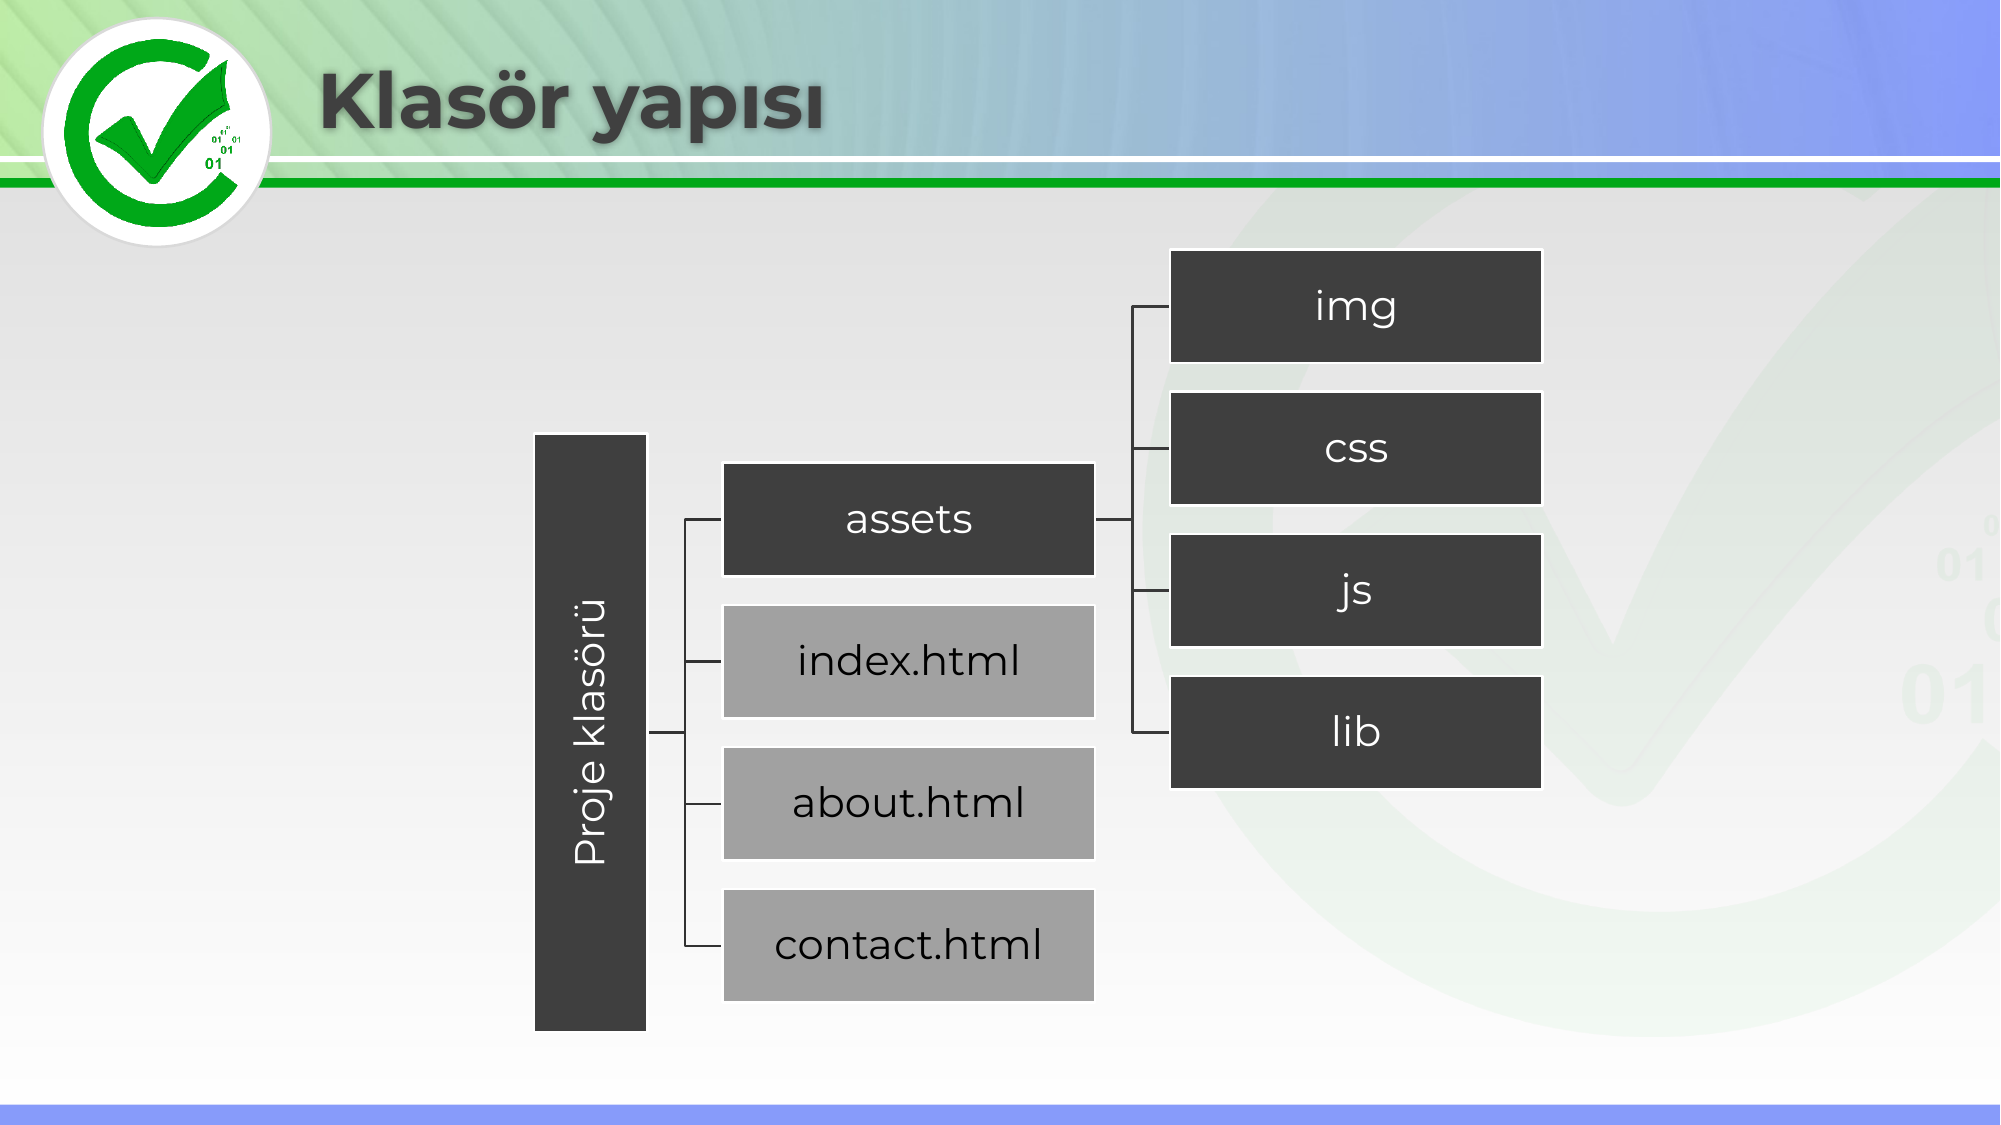

Klasör yapısı

Proje klasörü
assets
img
css
js
lib
index.html
about.html
contact.html